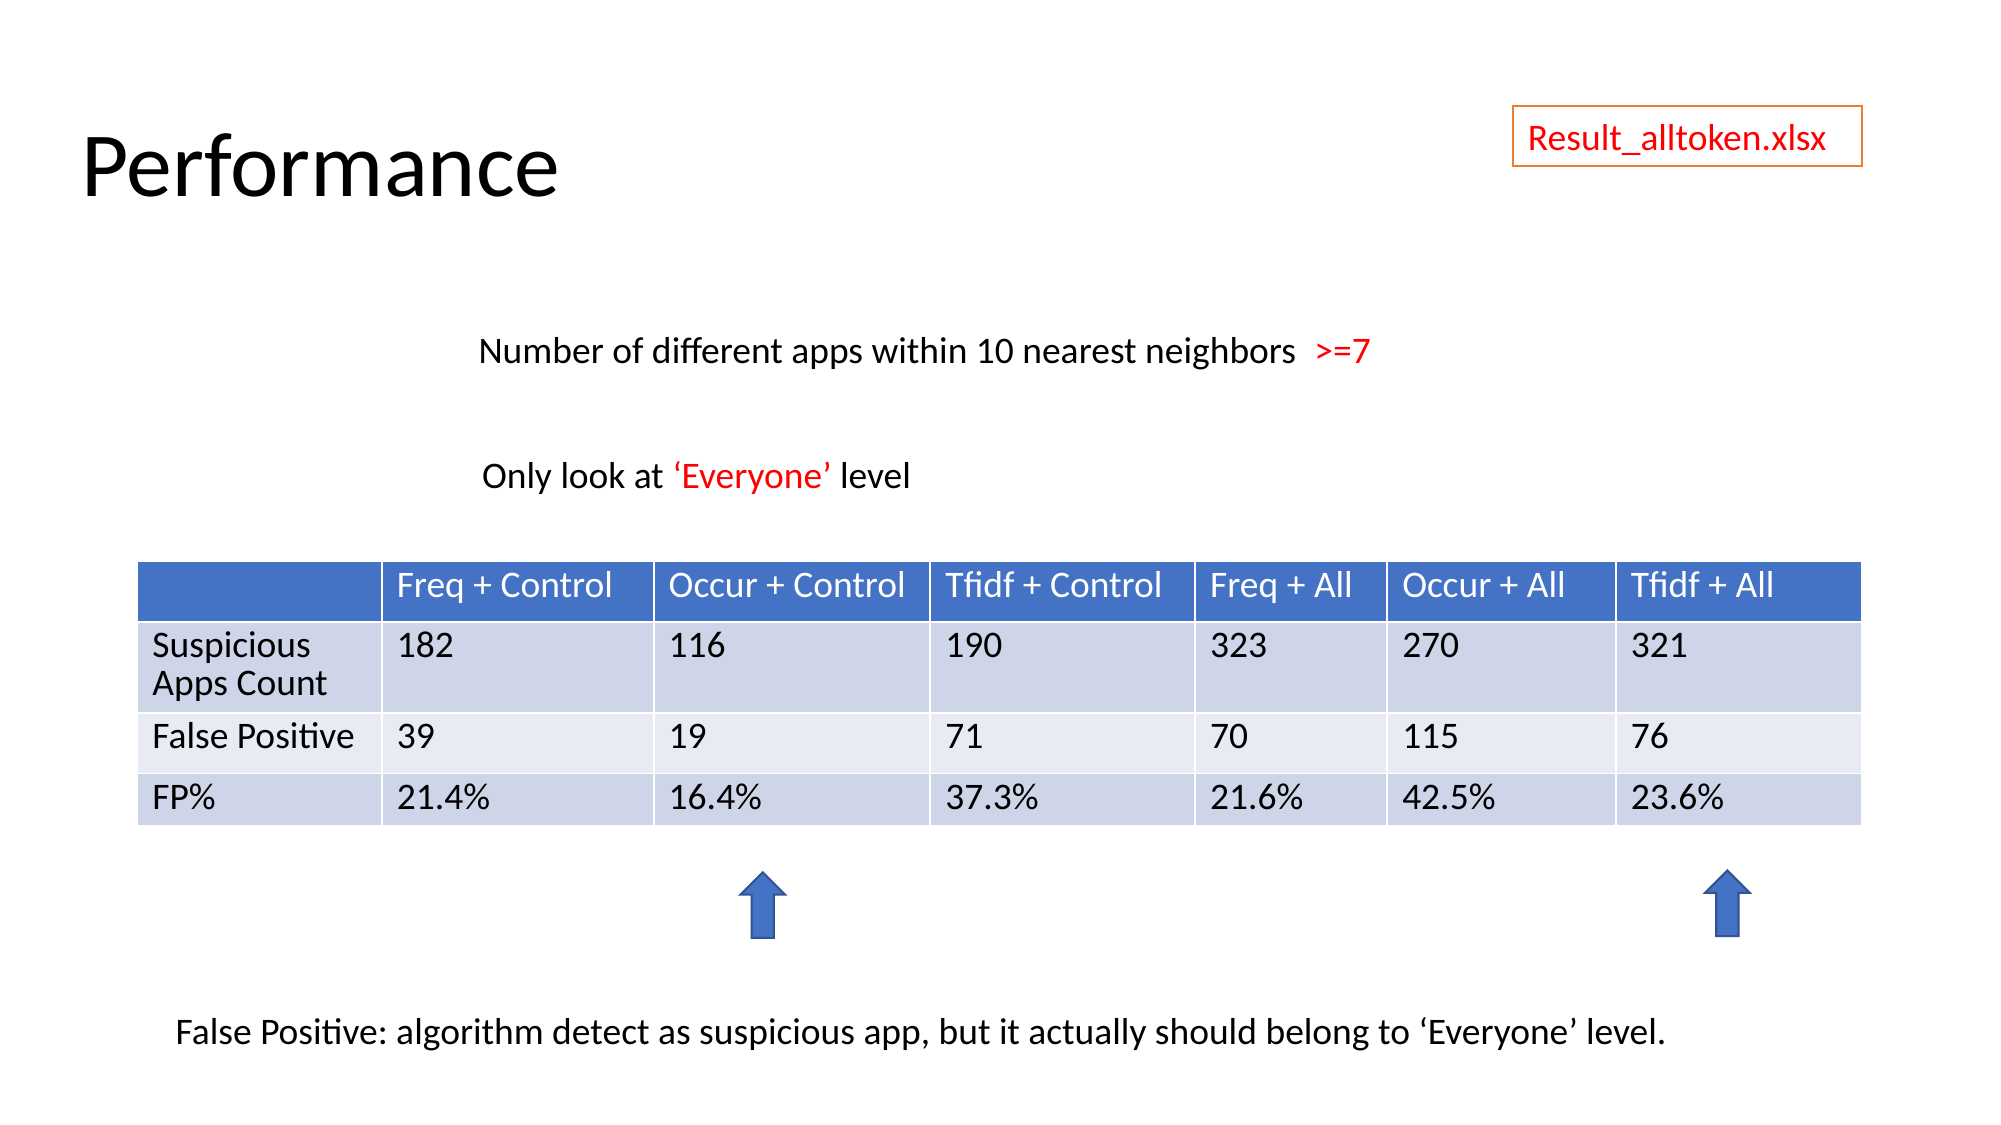

# Performance
Result_alltoken.xlsx
Number of different apps within 10 nearest neighbors  >=7
Only look at ‘Everyone’ level
|  | Freq + Control | Occur + Control | Tfidf + Control | Freq + All | Occur + All | Tfidf + All |
| --- | --- | --- | --- | --- | --- | --- |
| Suspicious Apps Count | 182 | 116 | 190 | 323 | 270 | 321 |
| False Positive | 39 | 19 | 71 | 70 | 115 | 76 |
| FP% | 21.4% | 16.4% | 37.3% | 21.6% | 42.5% | 23.6% |

False Positive: algorithm detect as suspicious app, but it actually should belong to ‘Everyone’ level.